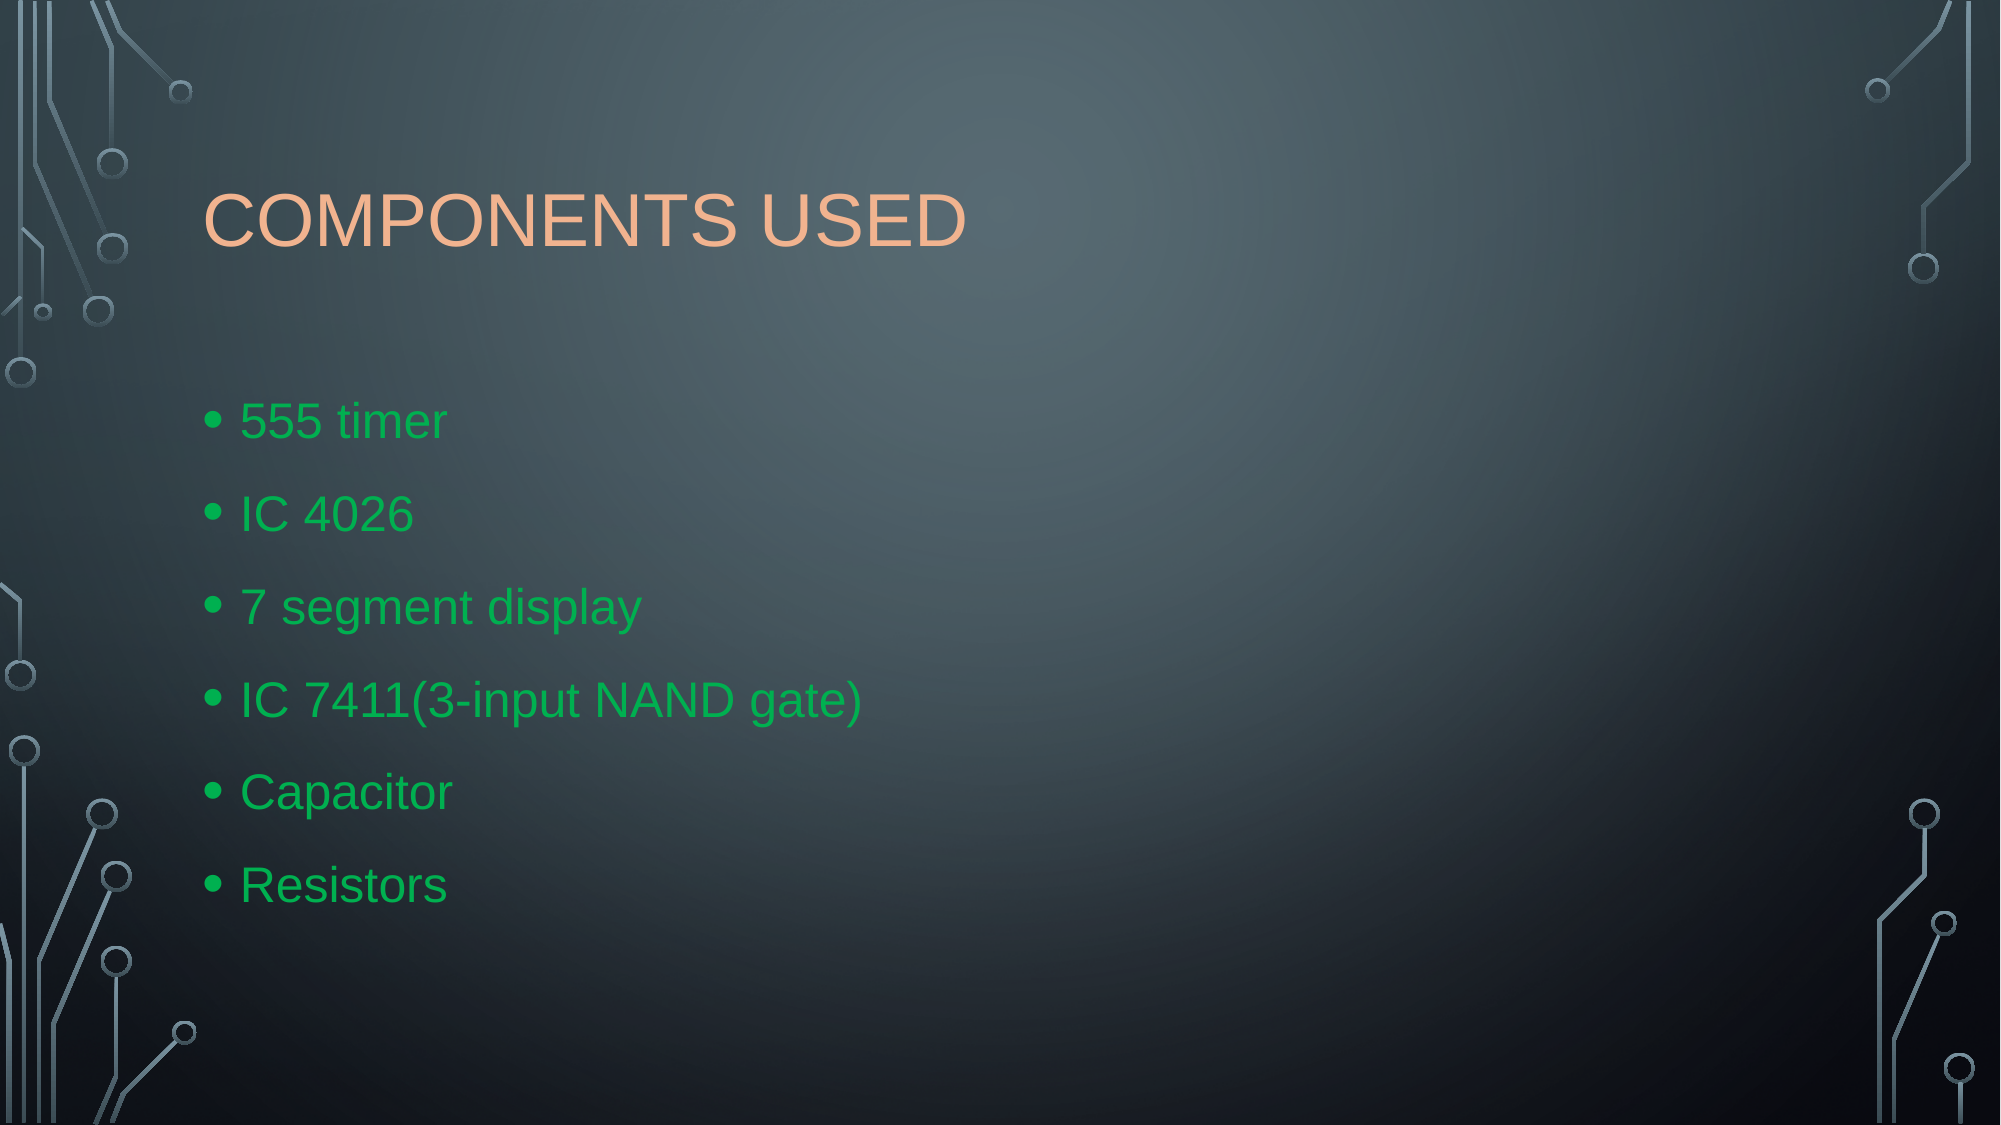

# Components used
555 timer
IC 4026
7 segment display
IC 7411(3-input NAND gate)
Capacitor
Resistors